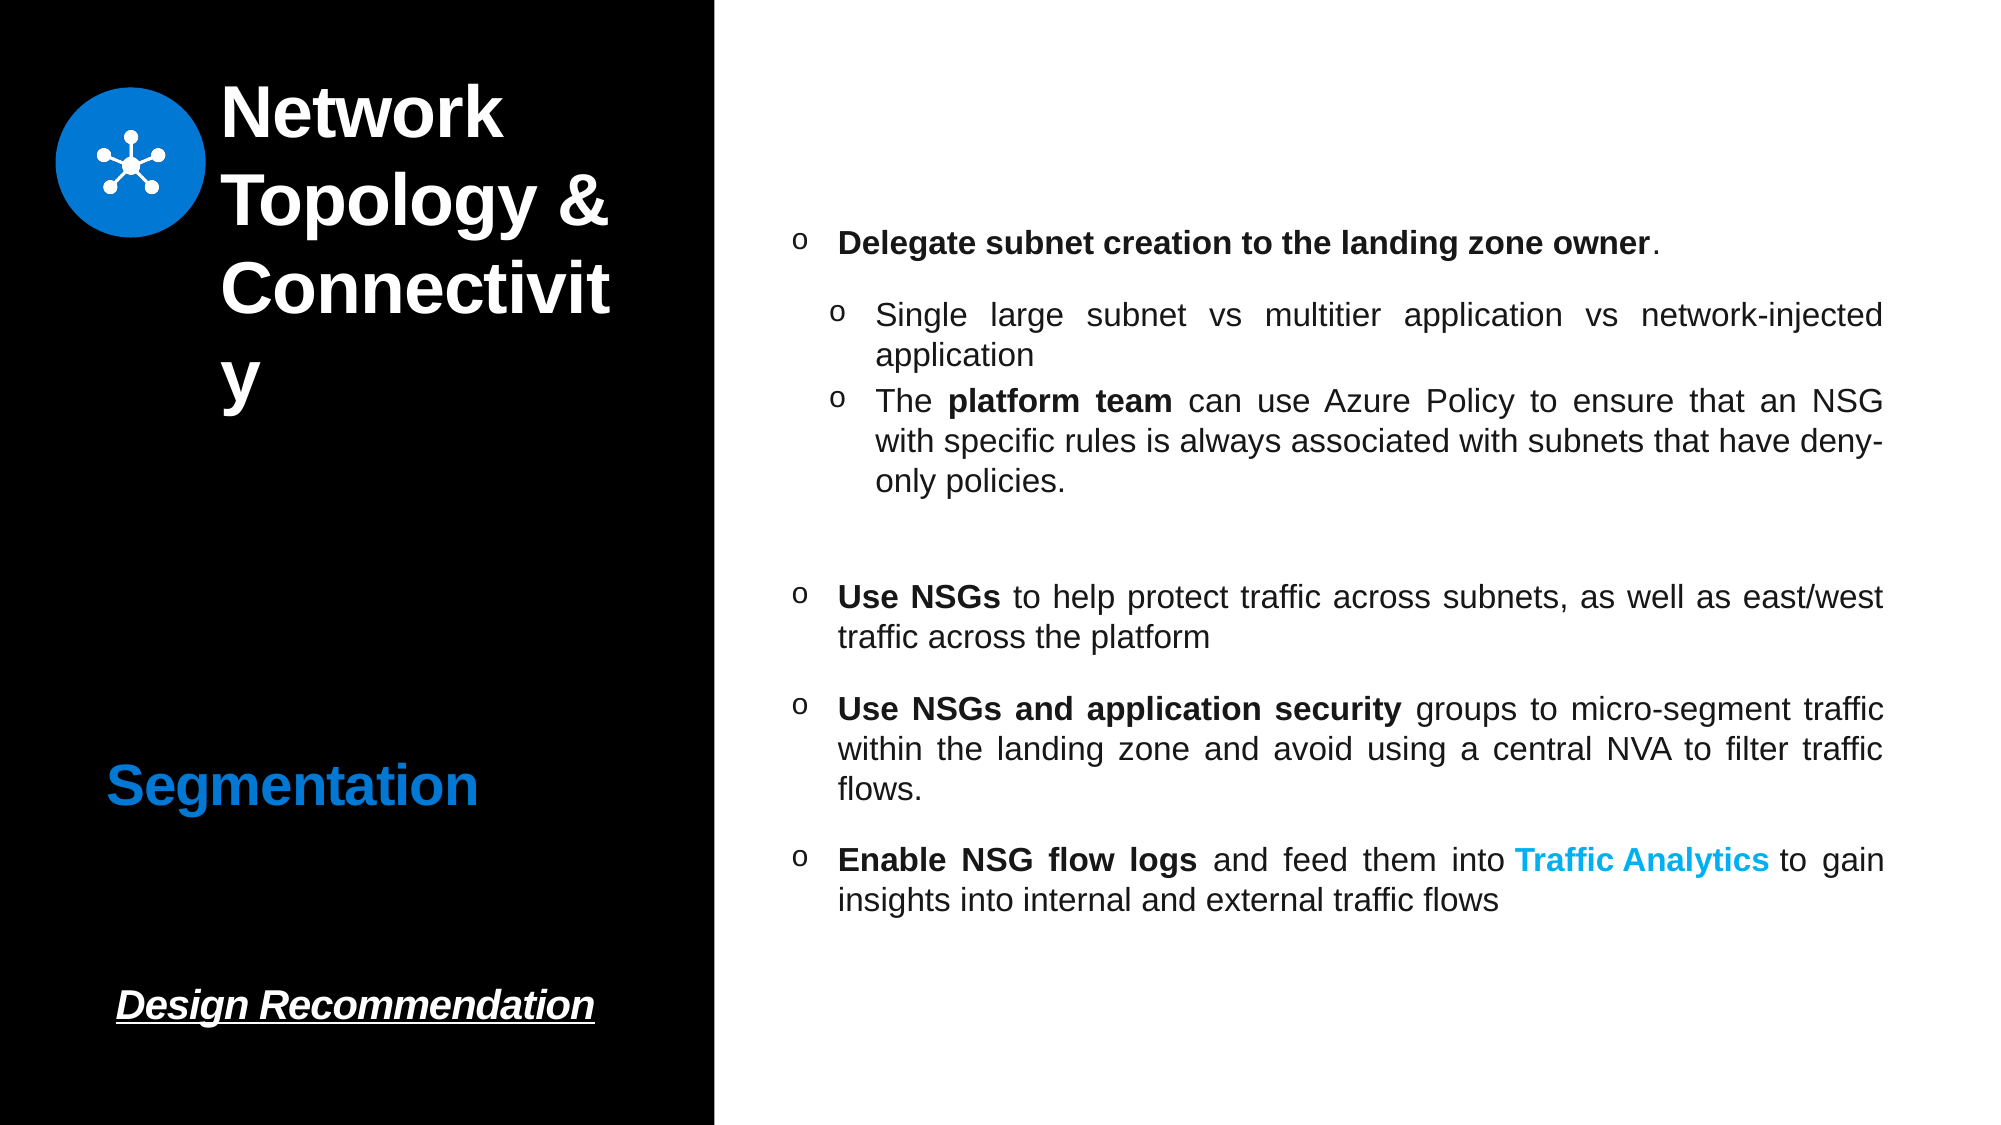

# Network Topology & Connectivity

Delegate subnet creation to the landing zone owner.
Single large subnet vs multitier application vs network-injected application
The platform team can use Azure Policy to ensure that an NSG with specific rules is always associated with subnets that have deny-only policies.

Use NSGs to help protect traffic across subnets, as well as east/west traffic across the platform
Use NSGs and application security groups to micro-segment traffic within the landing zone and avoid using a central NVA to filter traffic flows.
Enable NSG flow logs and feed them into Traffic Analytics to gain insights into internal and external traffic flows
Segmentation
Design Recommendation